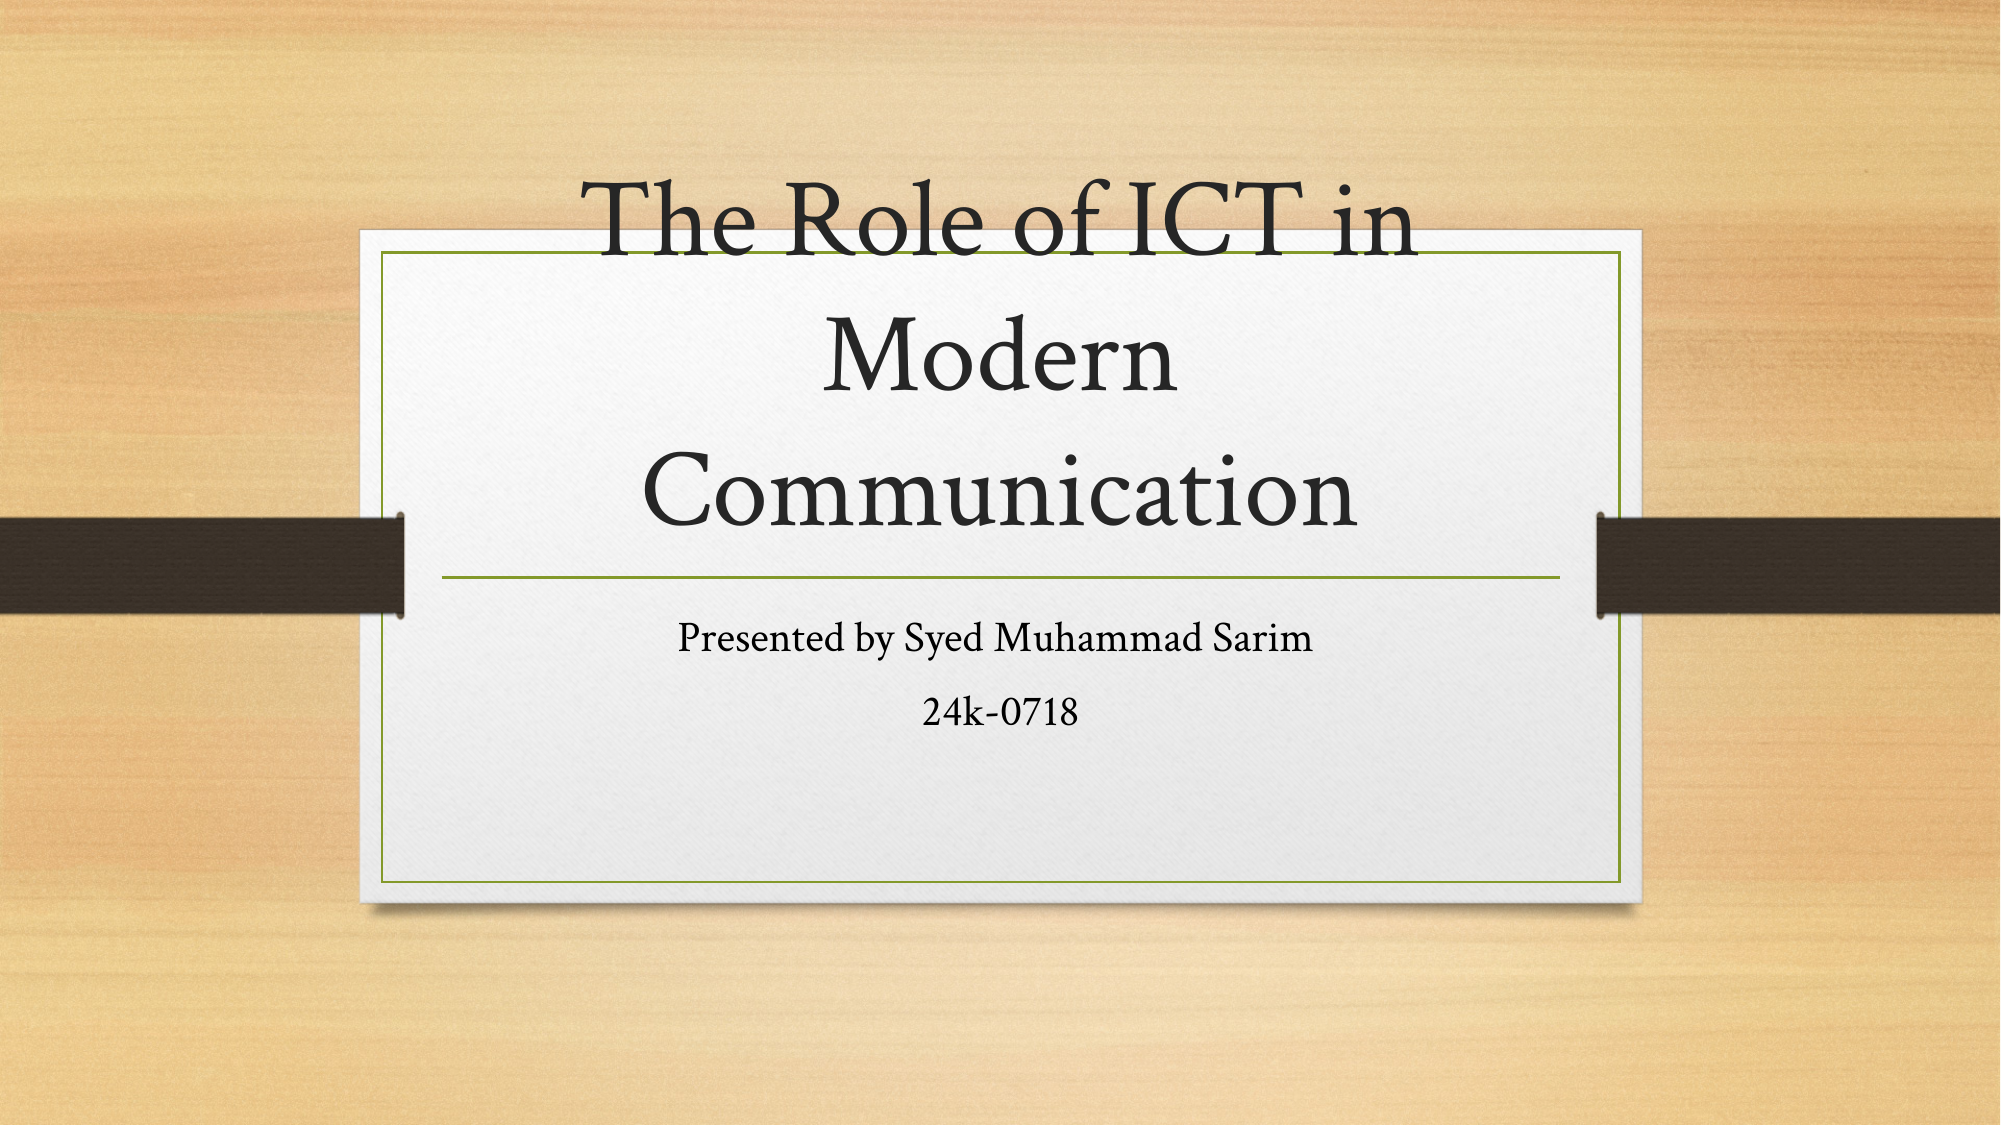

# The Role of ICT in Modern Communication
Presented by Syed Muhammad Sarim
24k-0718